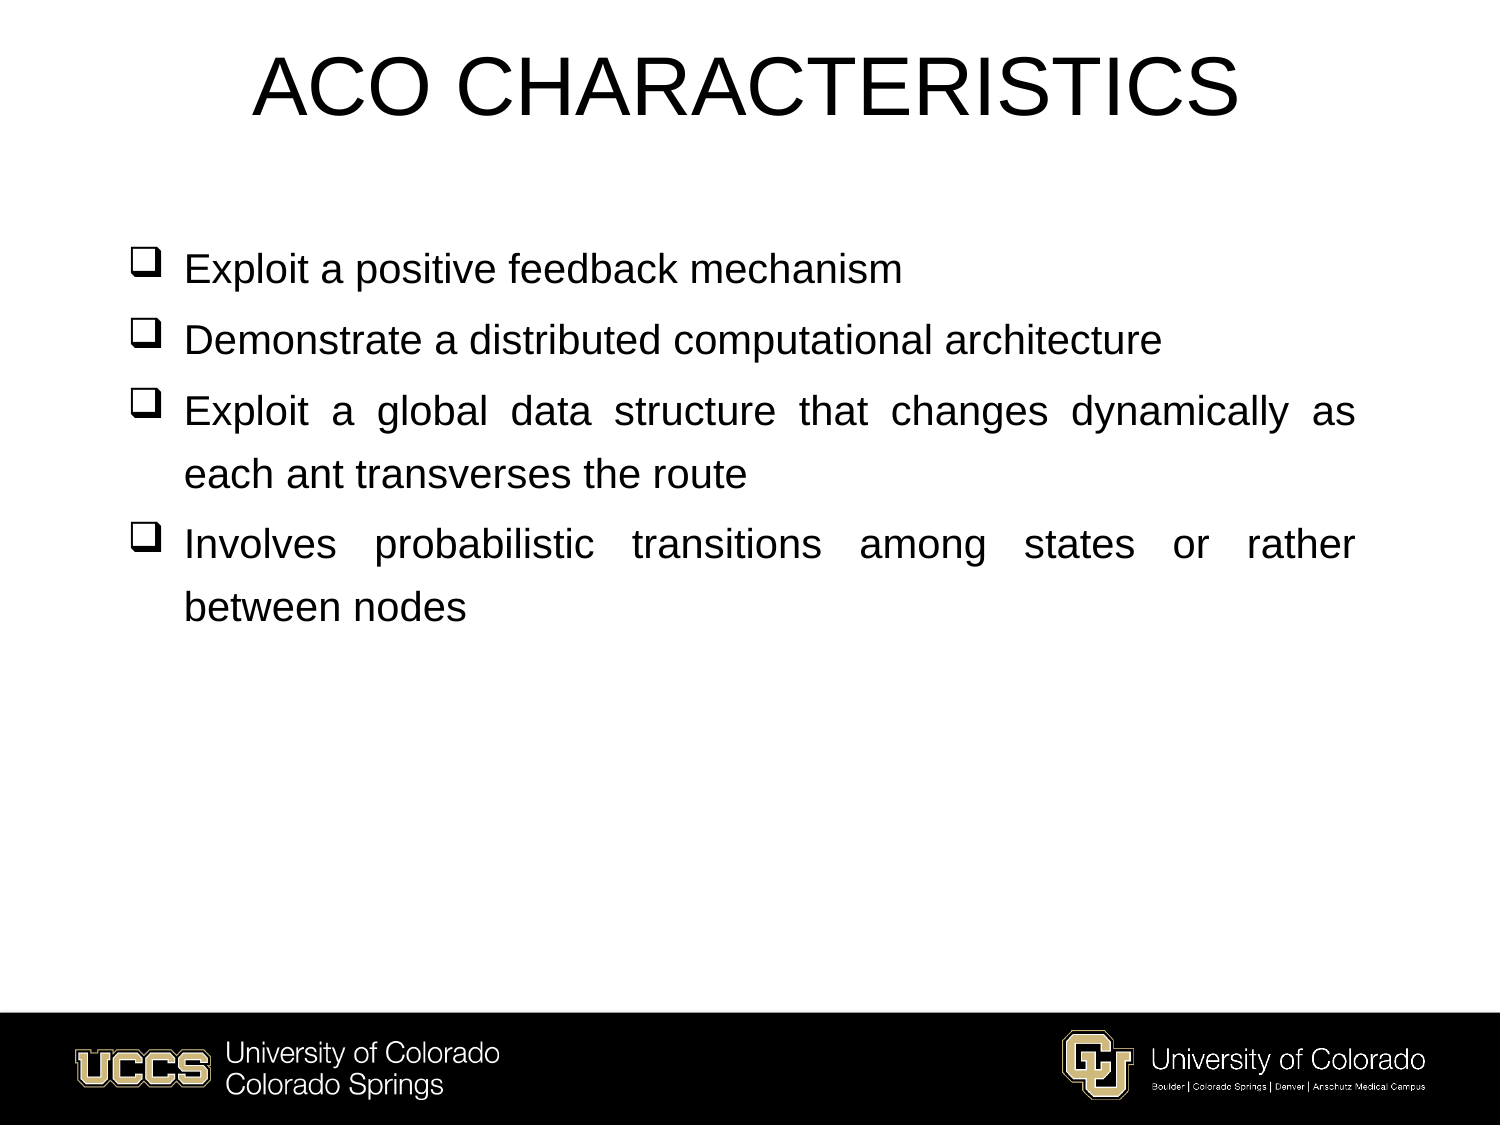

# ACO CHARACTERISTICS
Exploit a positive feedback mechanism
Demonstrate a distributed computational architecture
Exploit a global data structure that changes dynamically as each ant transverses the route
Involves probabilistic transitions among states or rather between nodes